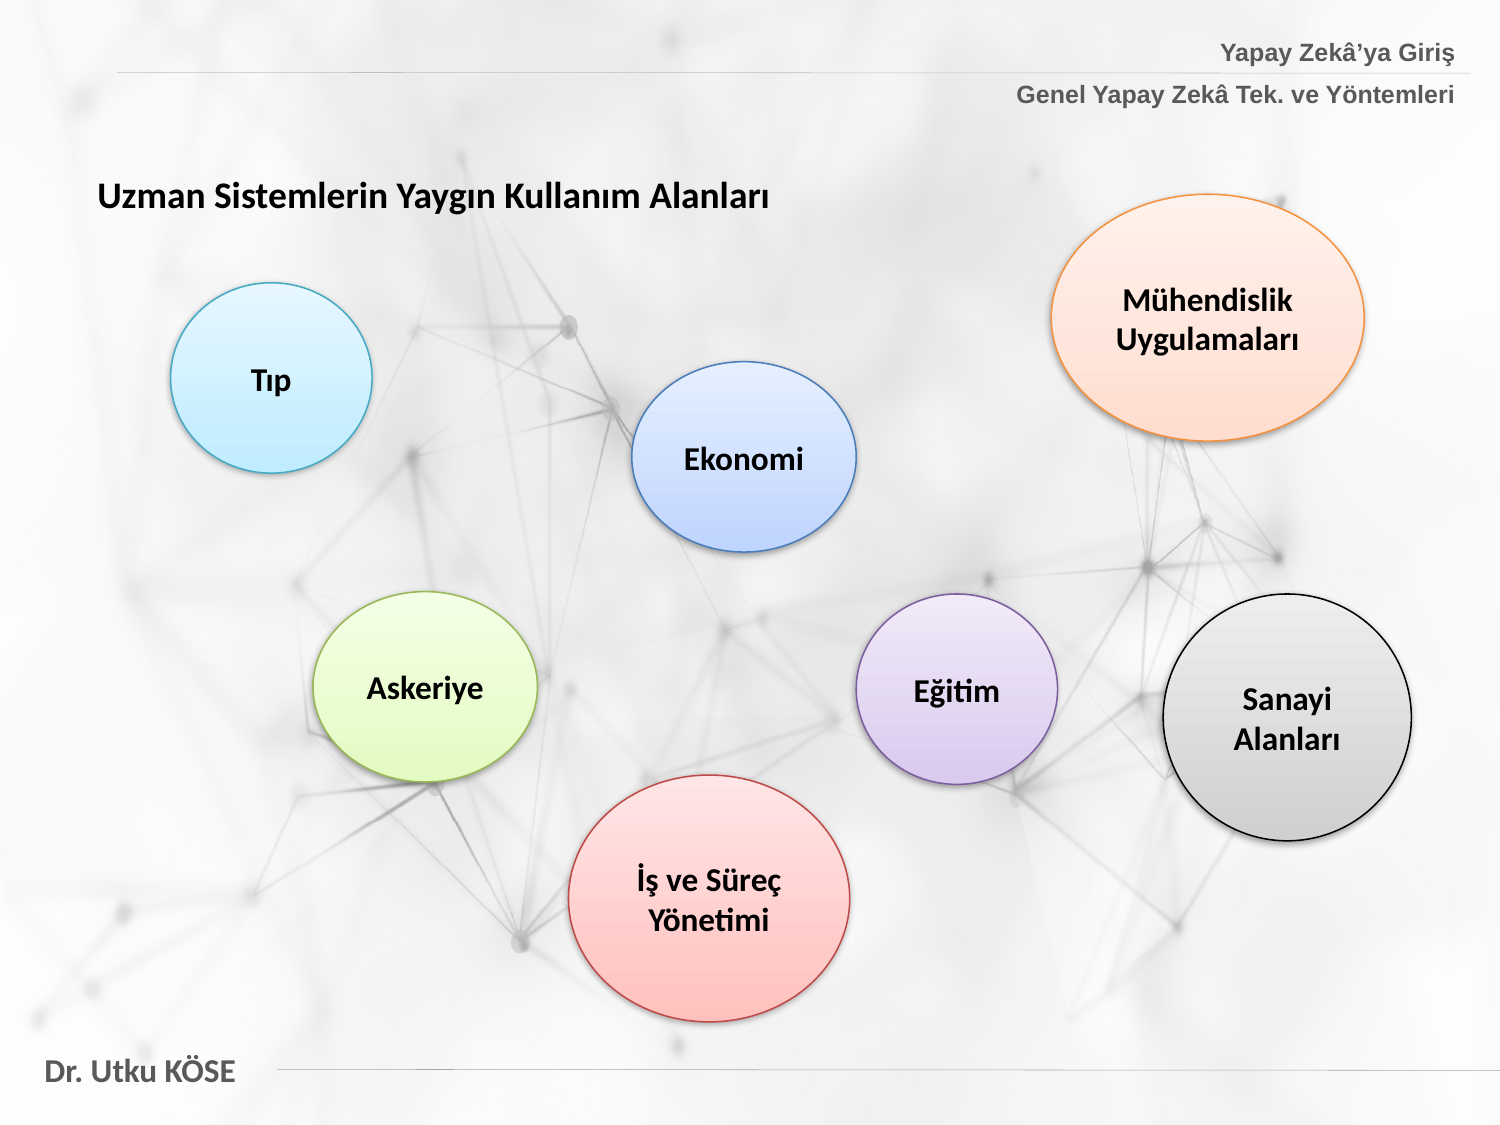

Yapay Zekâ’ya Giriş
Genel Yapay Zekâ Tek. ve Yöntemleri
Uzman Sistemlerin Yaygın Kullanım Alanları

Mühendislik Uygulamaları

Tıp

Ekonomi

Askeriye

Eğitim

Sanayi Alanları

İş ve Süreç Yönetimi